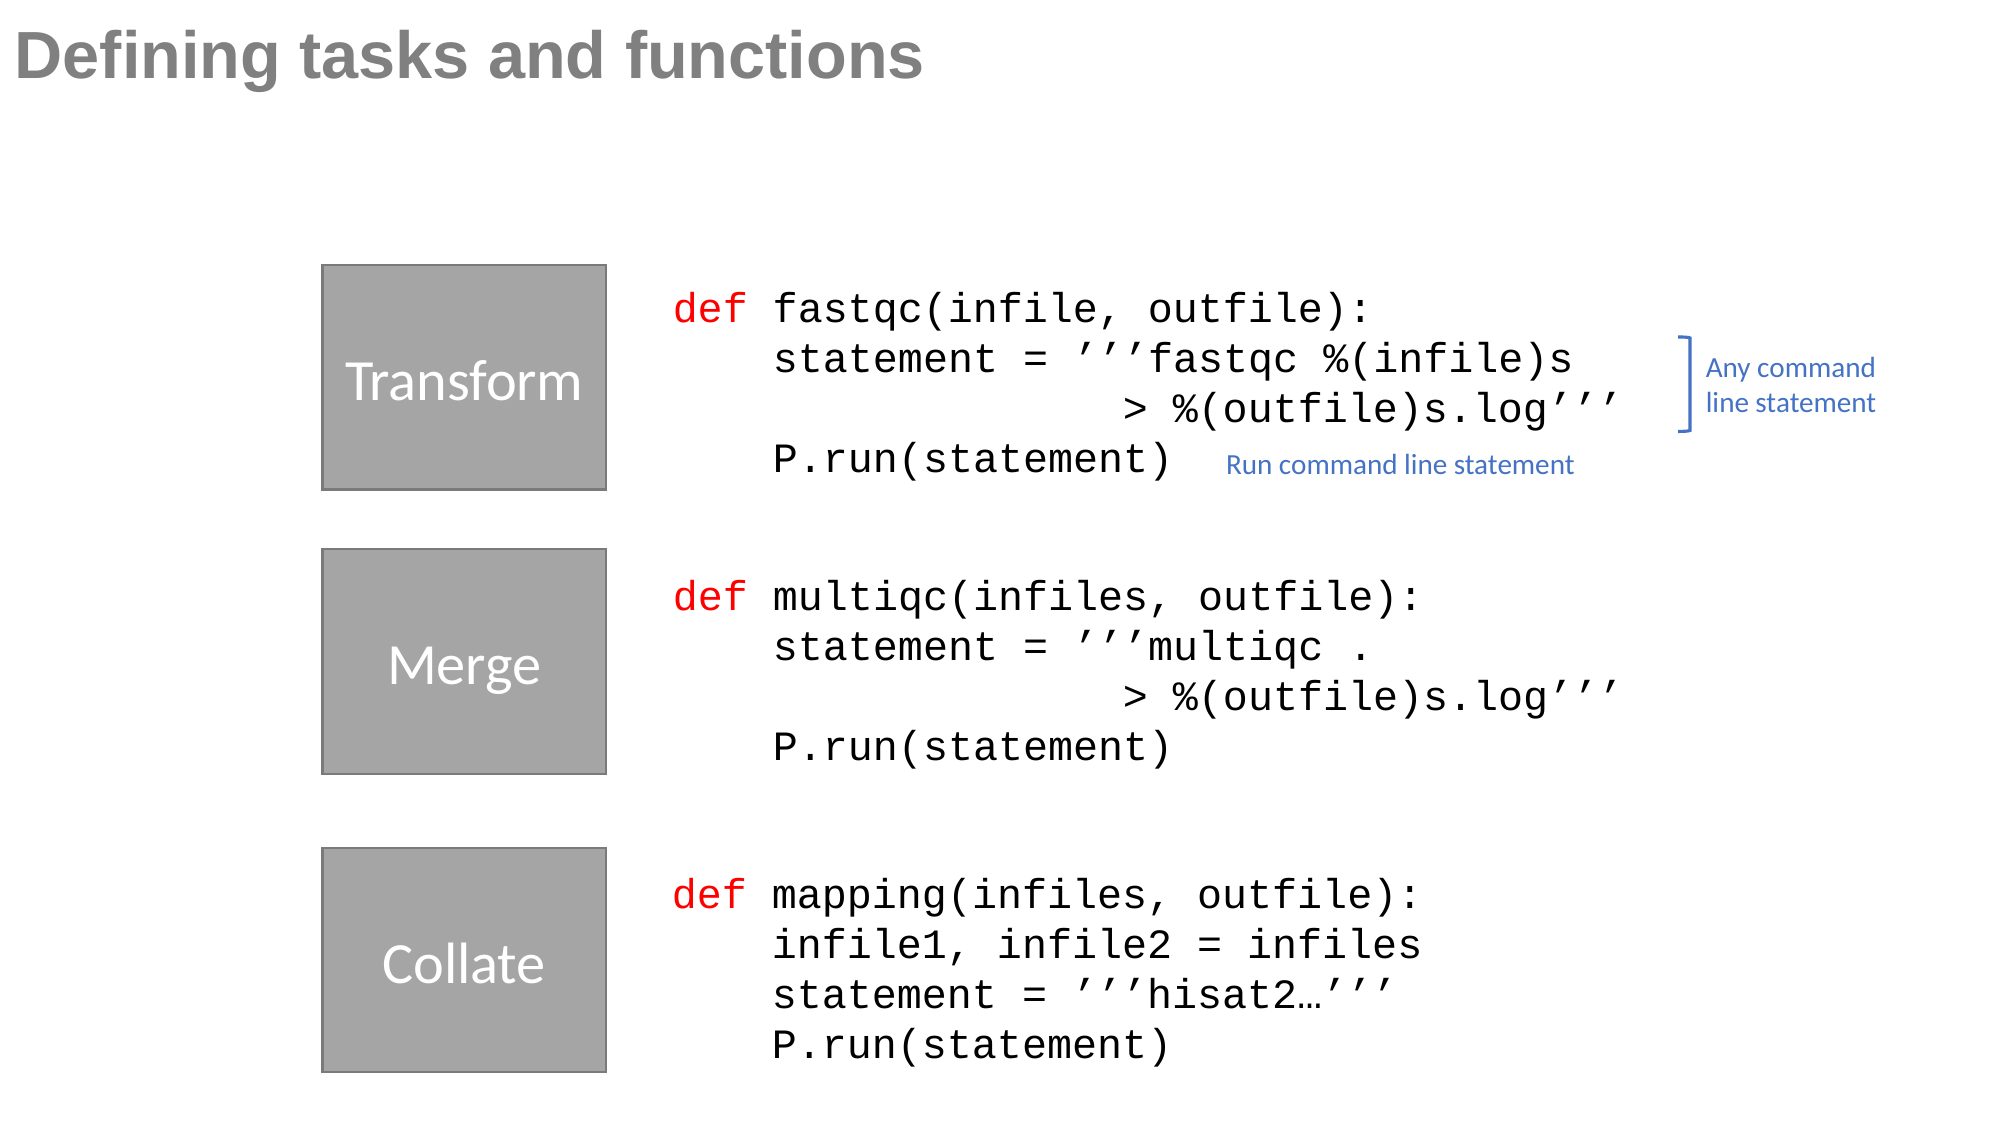

Defining tasks and functions
Transform
def fastqc(infile, outfile):
    statement = ’’’fastqc %(infile)s
			> %(outfile)s.log’’’
    P.run(statement)

Any command
line statement
Run command line statement
Merge
def multiqc(infiles, outfile):
    statement = ’’’multiqc .
			> %(outfile)s.log’’’
    P.run(statement)

Collate
def mapping(infiles, outfile):
    infile1, infile2 = infiles
    statement = ’’’hisat2…’’’
    P.run(statement)